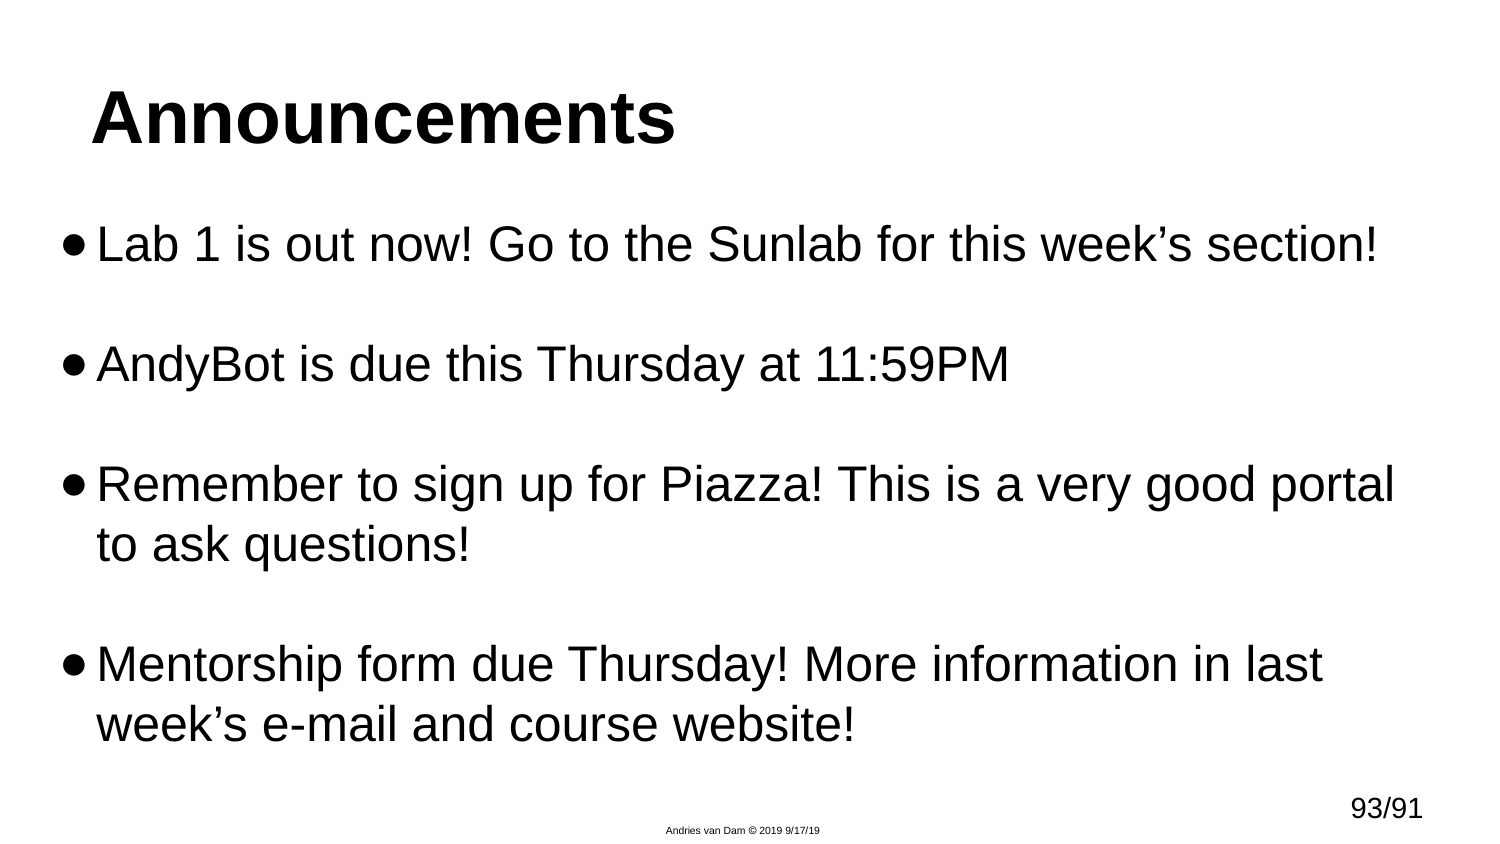

# Announcements
Lab 1 is out now! Go to the Sunlab for this week’s section!

AndyBot is due this Thursday at 11:59PM

Remember to sign up for Piazza! This is a very good portal to ask questions!

Mentorship form due Thursday! More information in last week’s e-mail and course website!